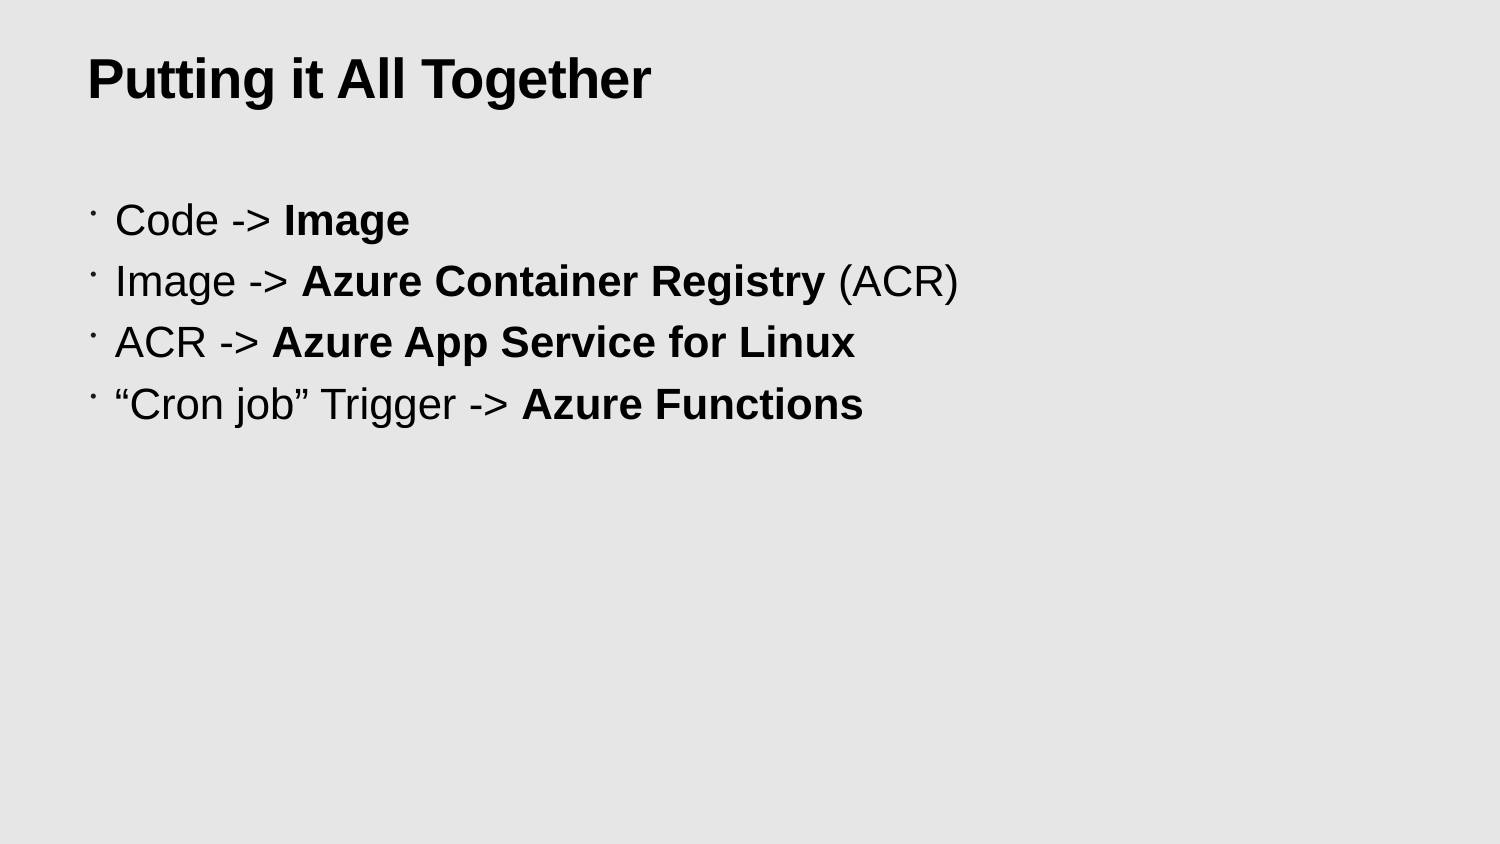

# Putting it All Together
Code -> Image
Image -> Azure Container Registry (ACR)
ACR -> Azure App Service for Linux
“Cron job” Trigger -> Azure Functions